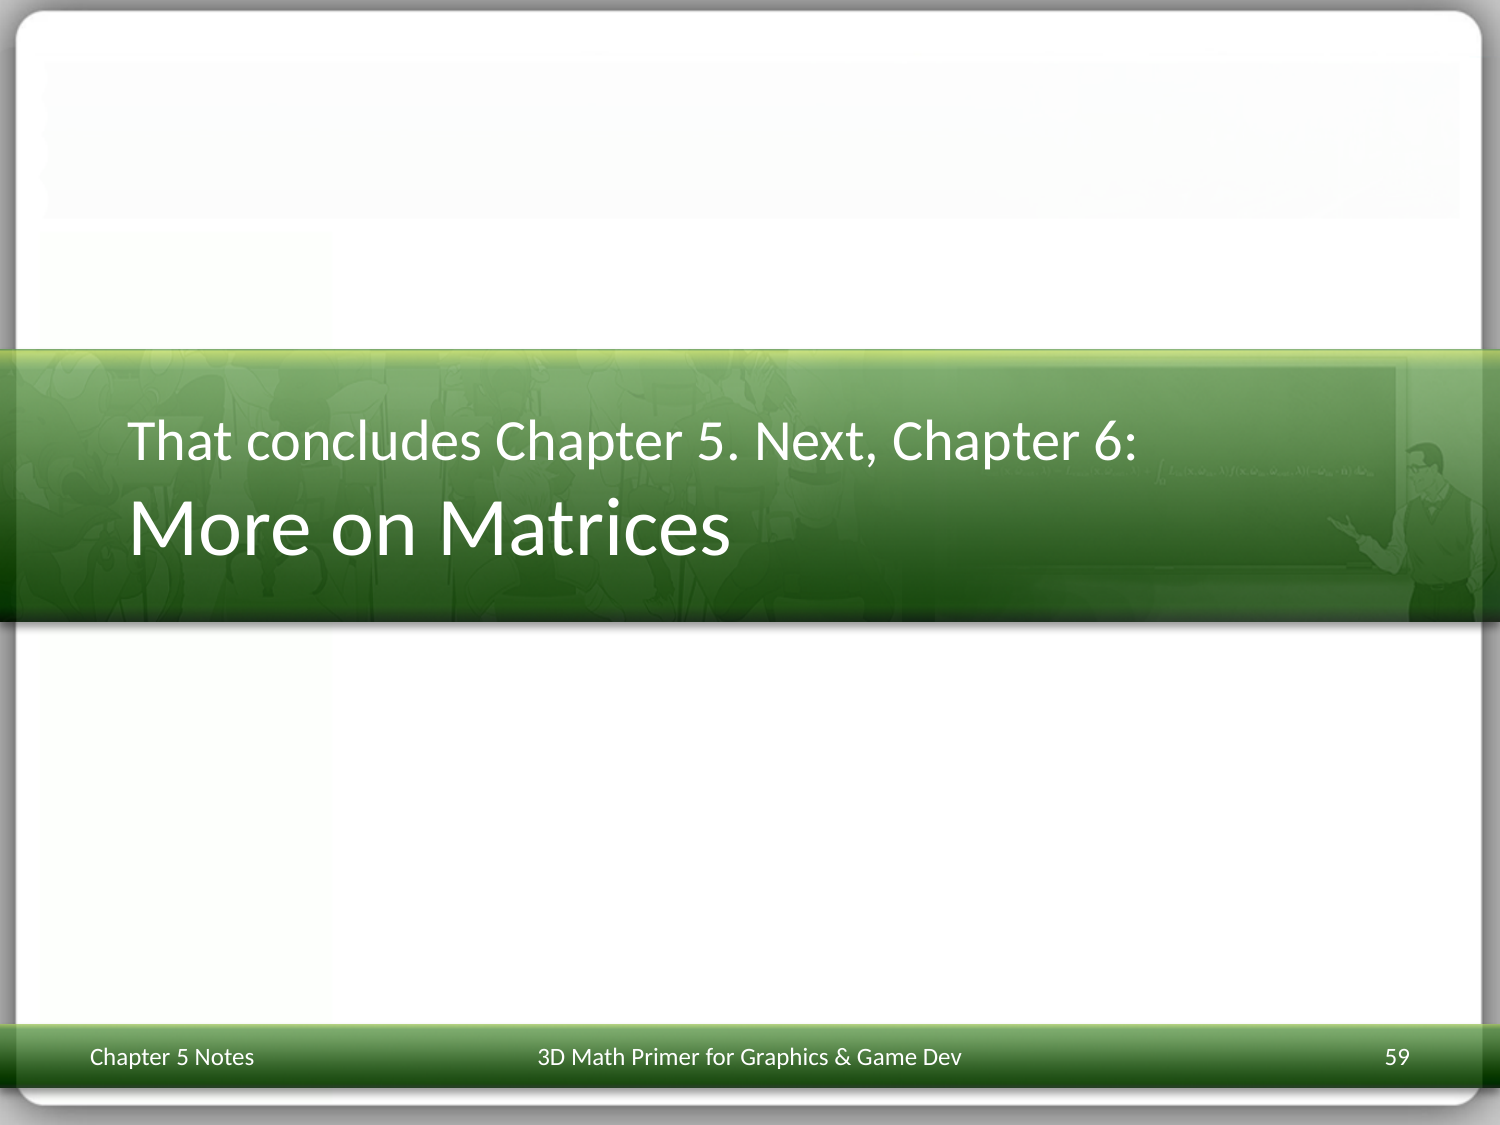

# That concludes Chapter 5. Next, Chapter 6: More on Matrices
Chapter 5 Notes
3D Math Primer for Graphics & Game Dev
59